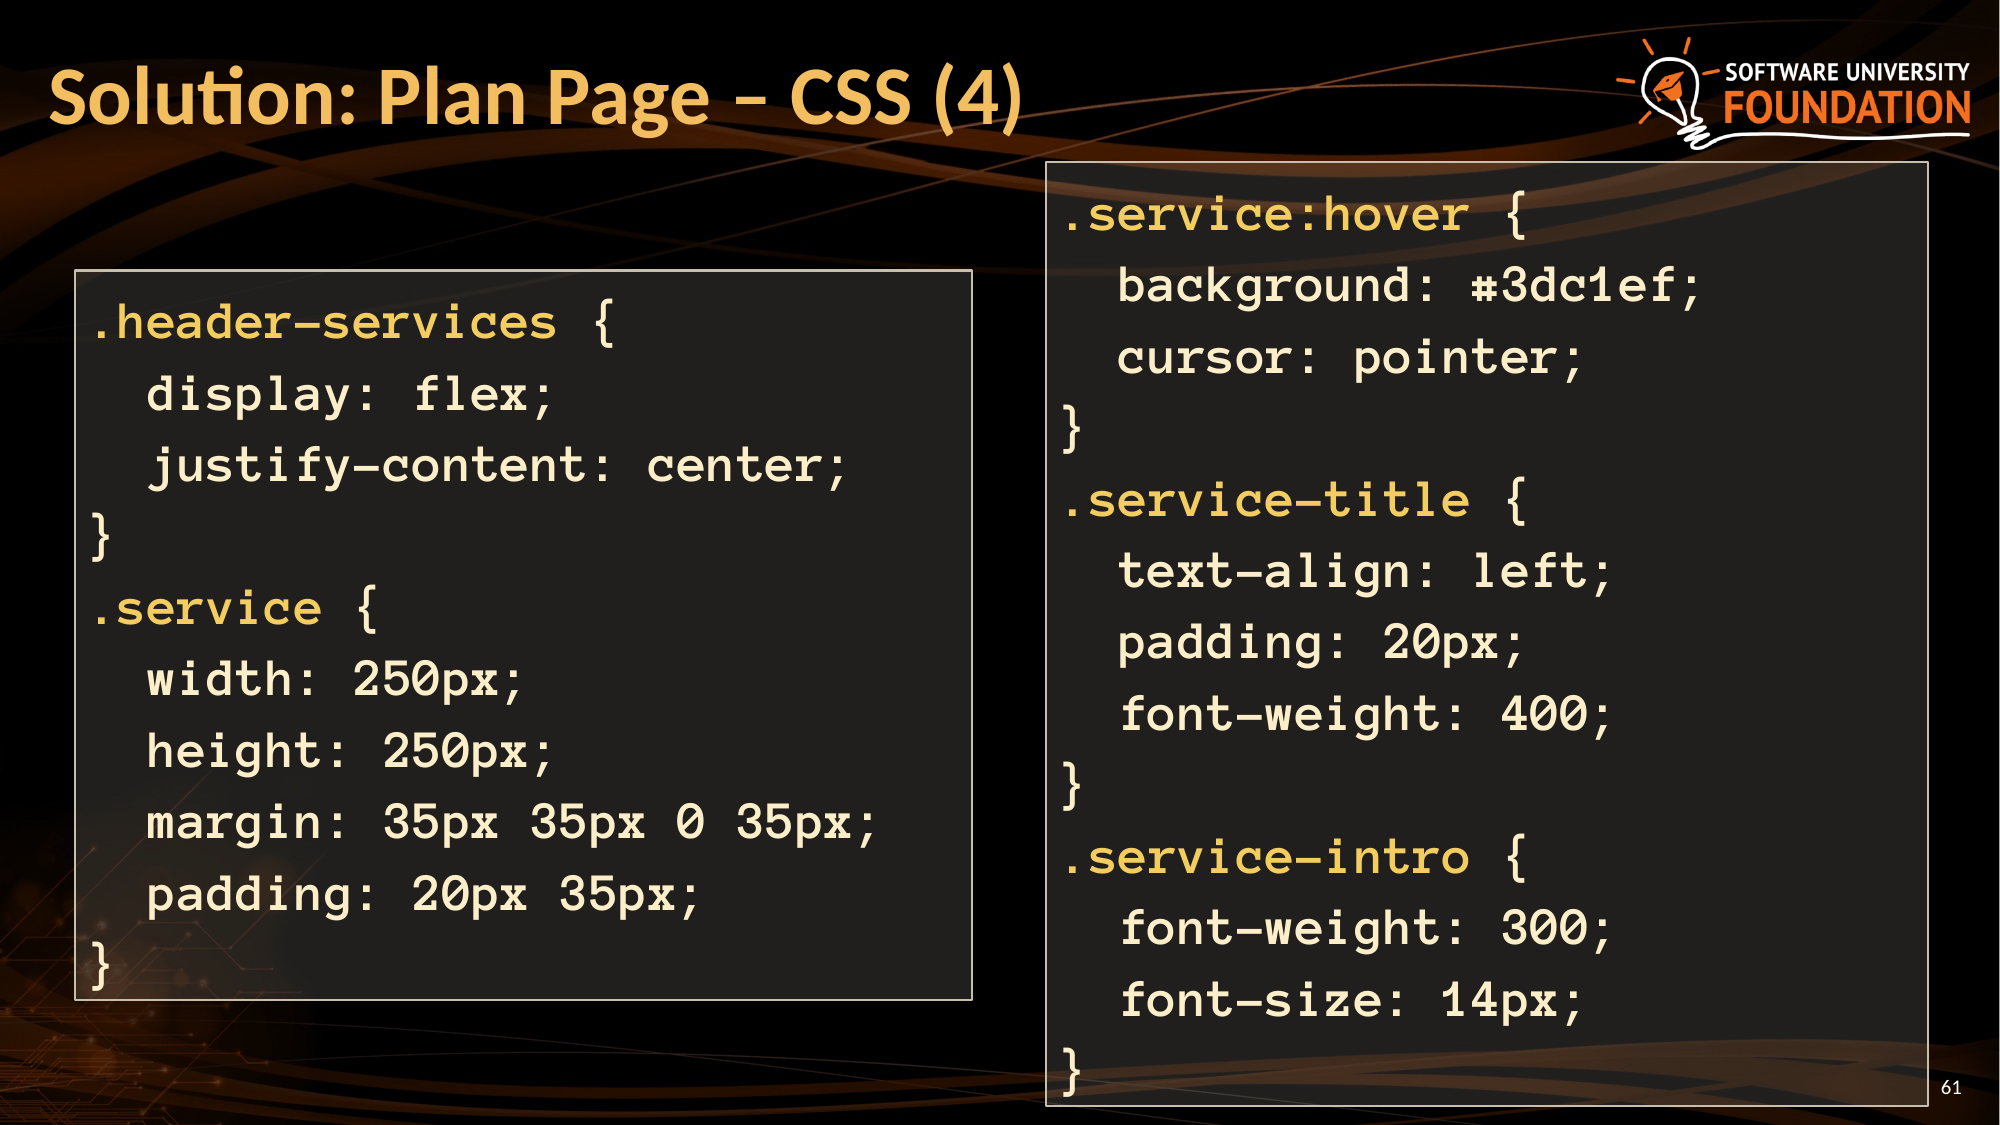

# Solution: Plan Page – CSS (4)
.service:hover {
  background: #3dc1ef;
  cursor: pointer;
}
.service-title {
  text-align: left;
  padding: 20px;
  font-weight: 400;
}
.service-intro {
  font-weight: 300;
  font-size: 14px;
}
.header-services {
  display: flex;
  justify-content: center;
}
.service {
  width: 250px;
  height: 250px;
  margin: 35px 35px 0 35px;
  padding: 20px 35px;
}
61